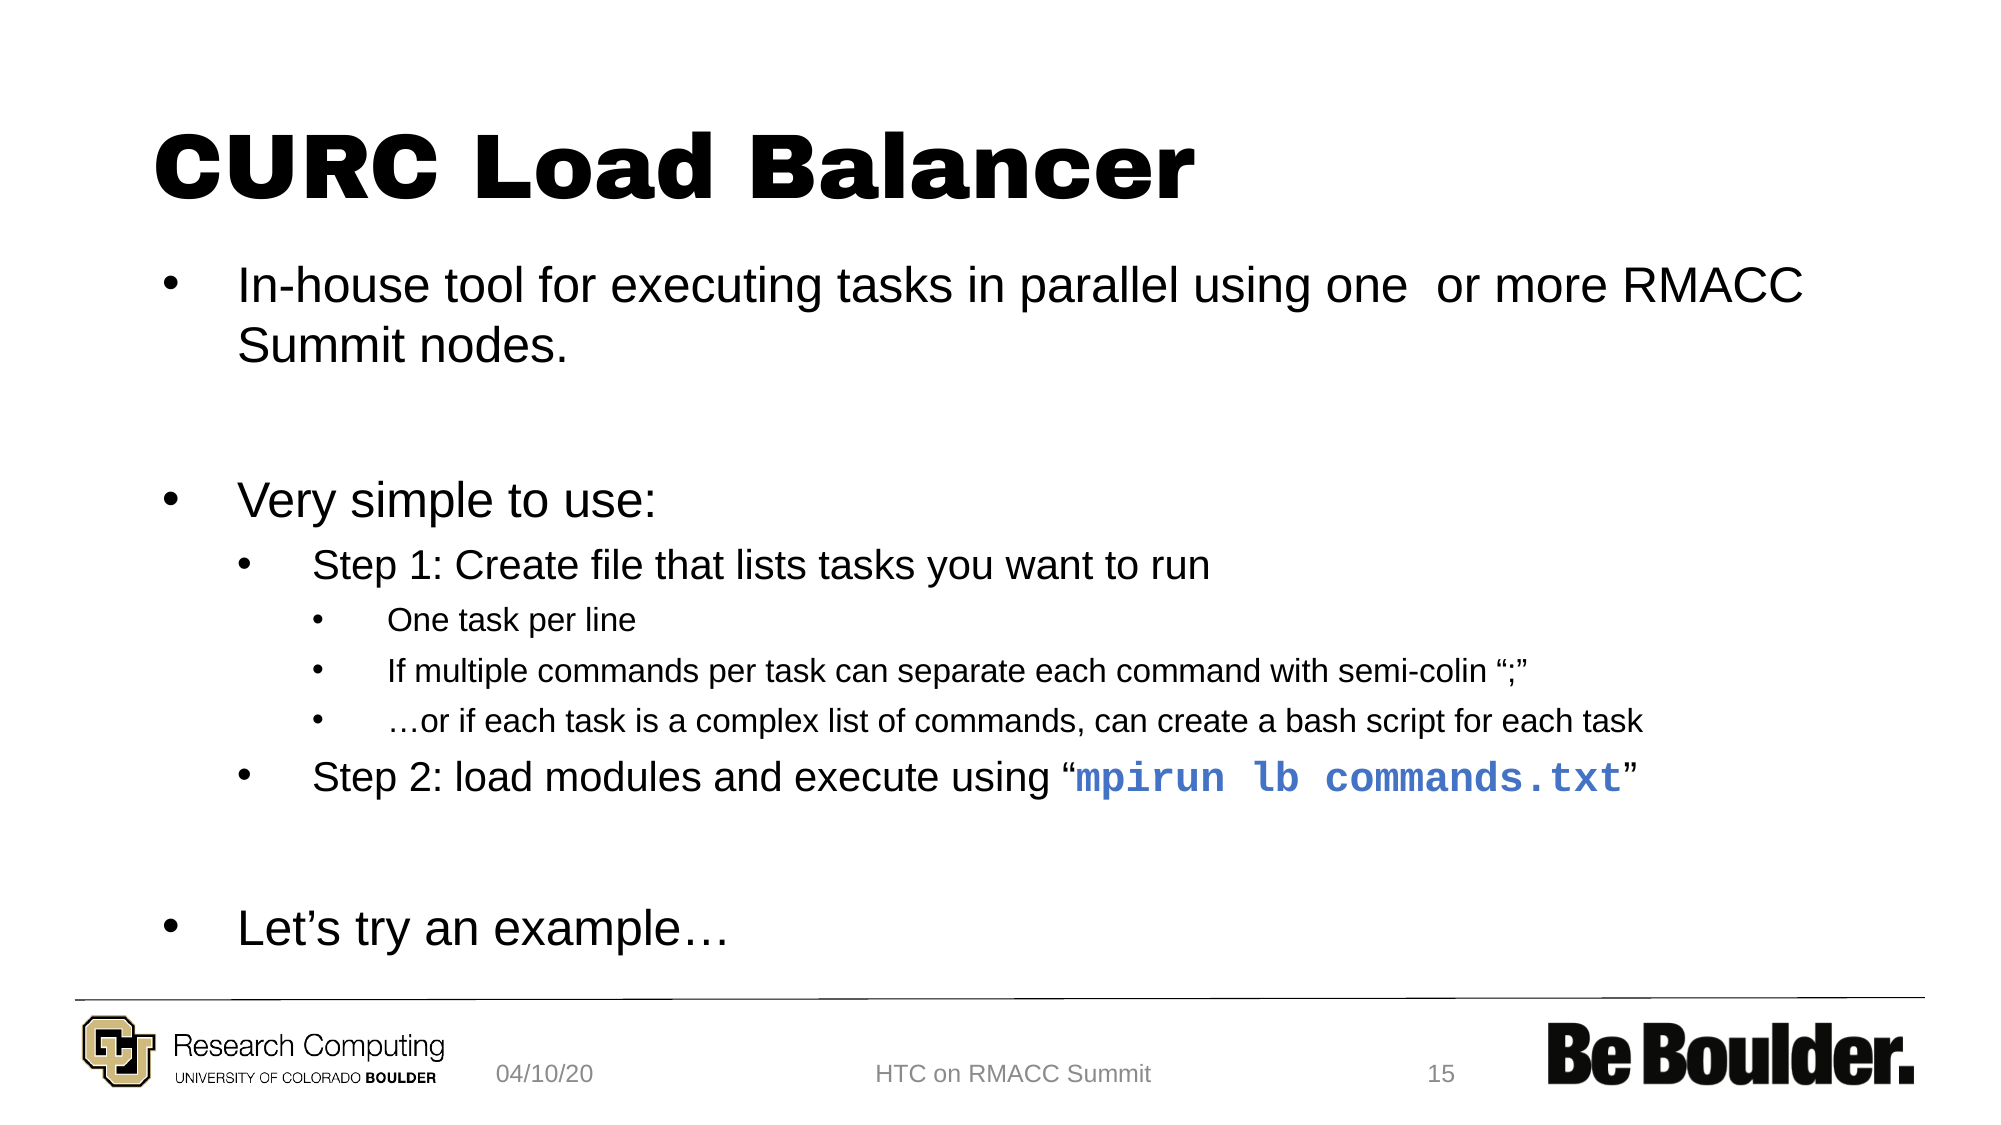

# CURC Load Balancer
In-house tool for executing tasks in parallel using one  or more RMACC Summit nodes.

Very simple to use:
Step 1: Create file that lists tasks you want to run
One task per line
If multiple commands per task can separate each command with semi-colin “;”
…or if each task is a complex list of commands, can create a bash script for each task
Step 2: load modules and execute using “mpirun lb commands.txt”

Let’s try an example…
04/10/20
HTC on RMACC Summit
15